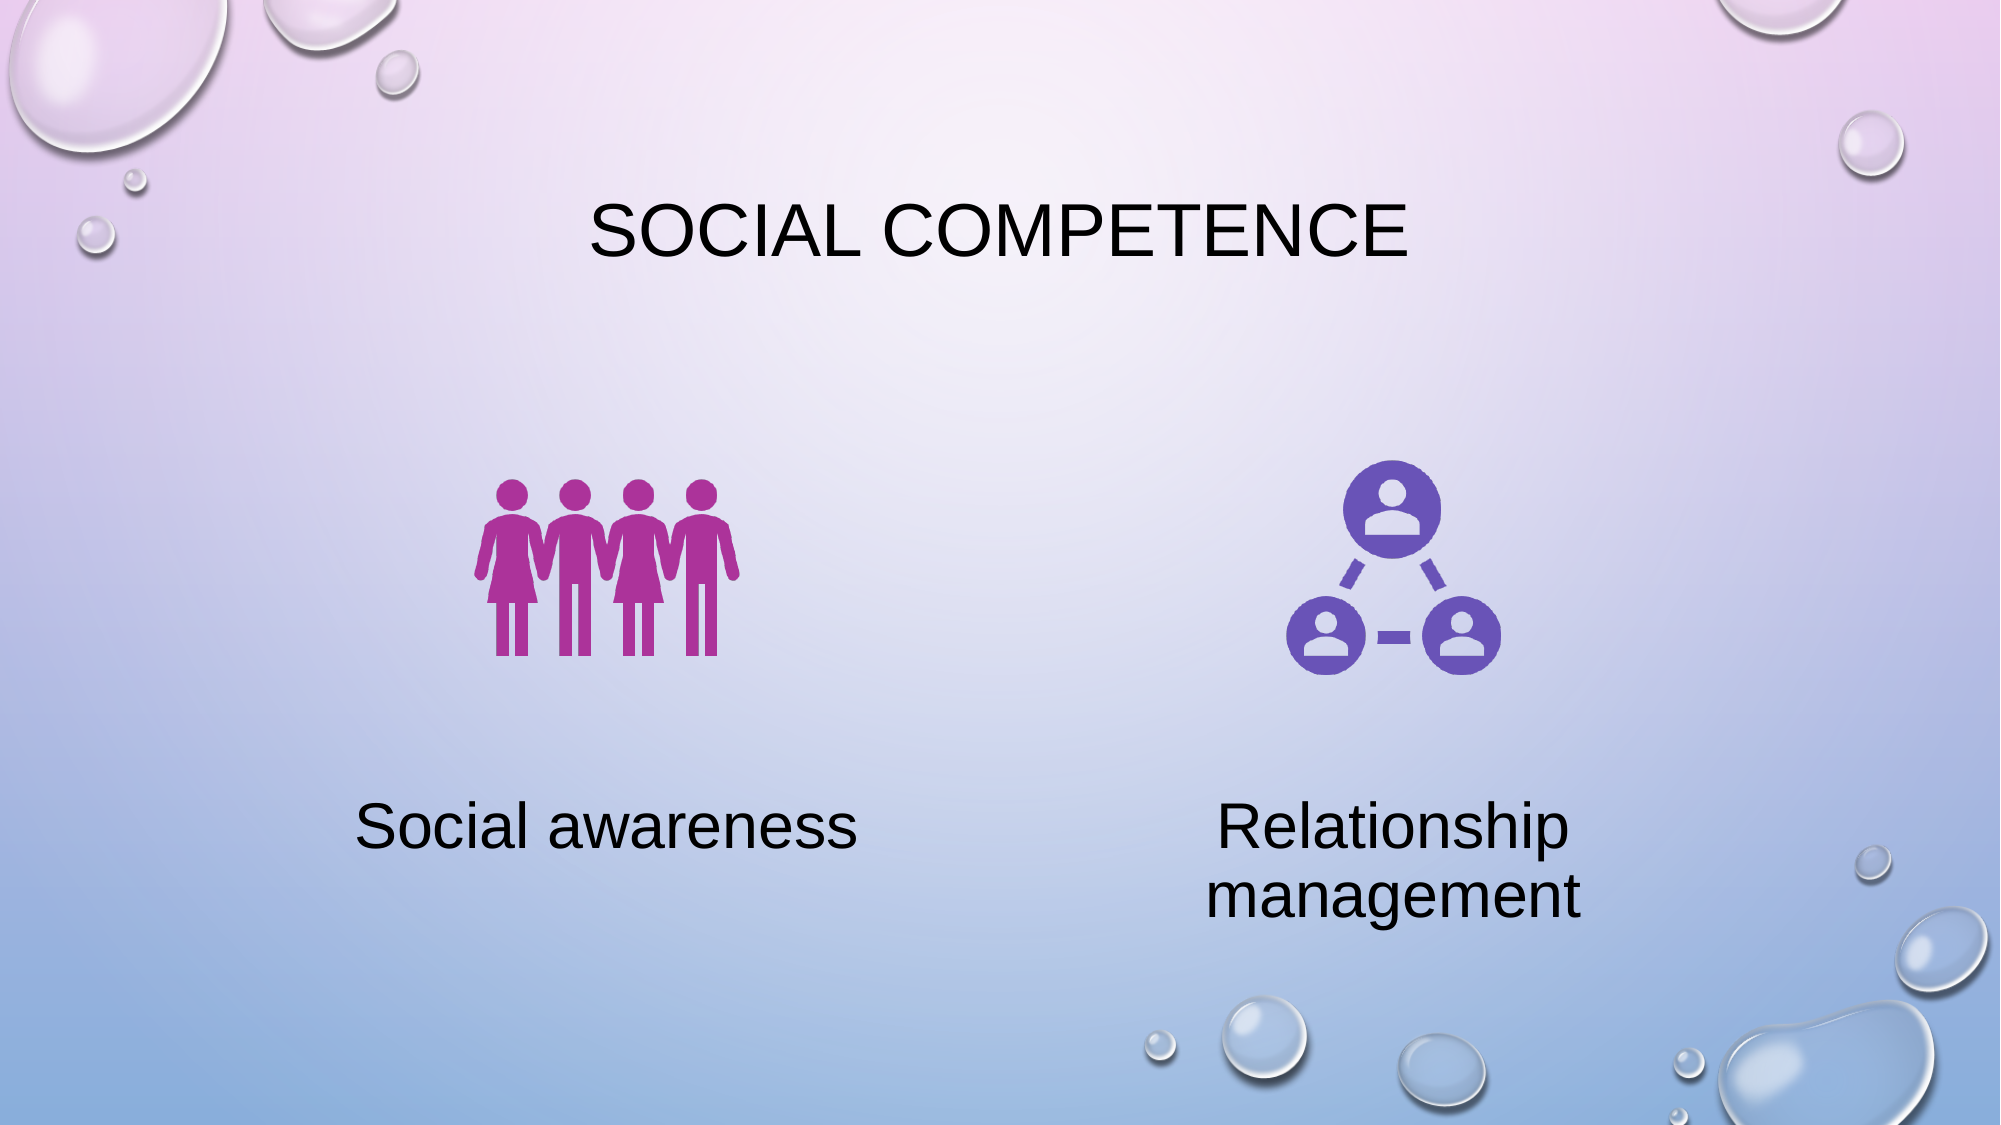

# Social competence
Social awareness
Relationship management